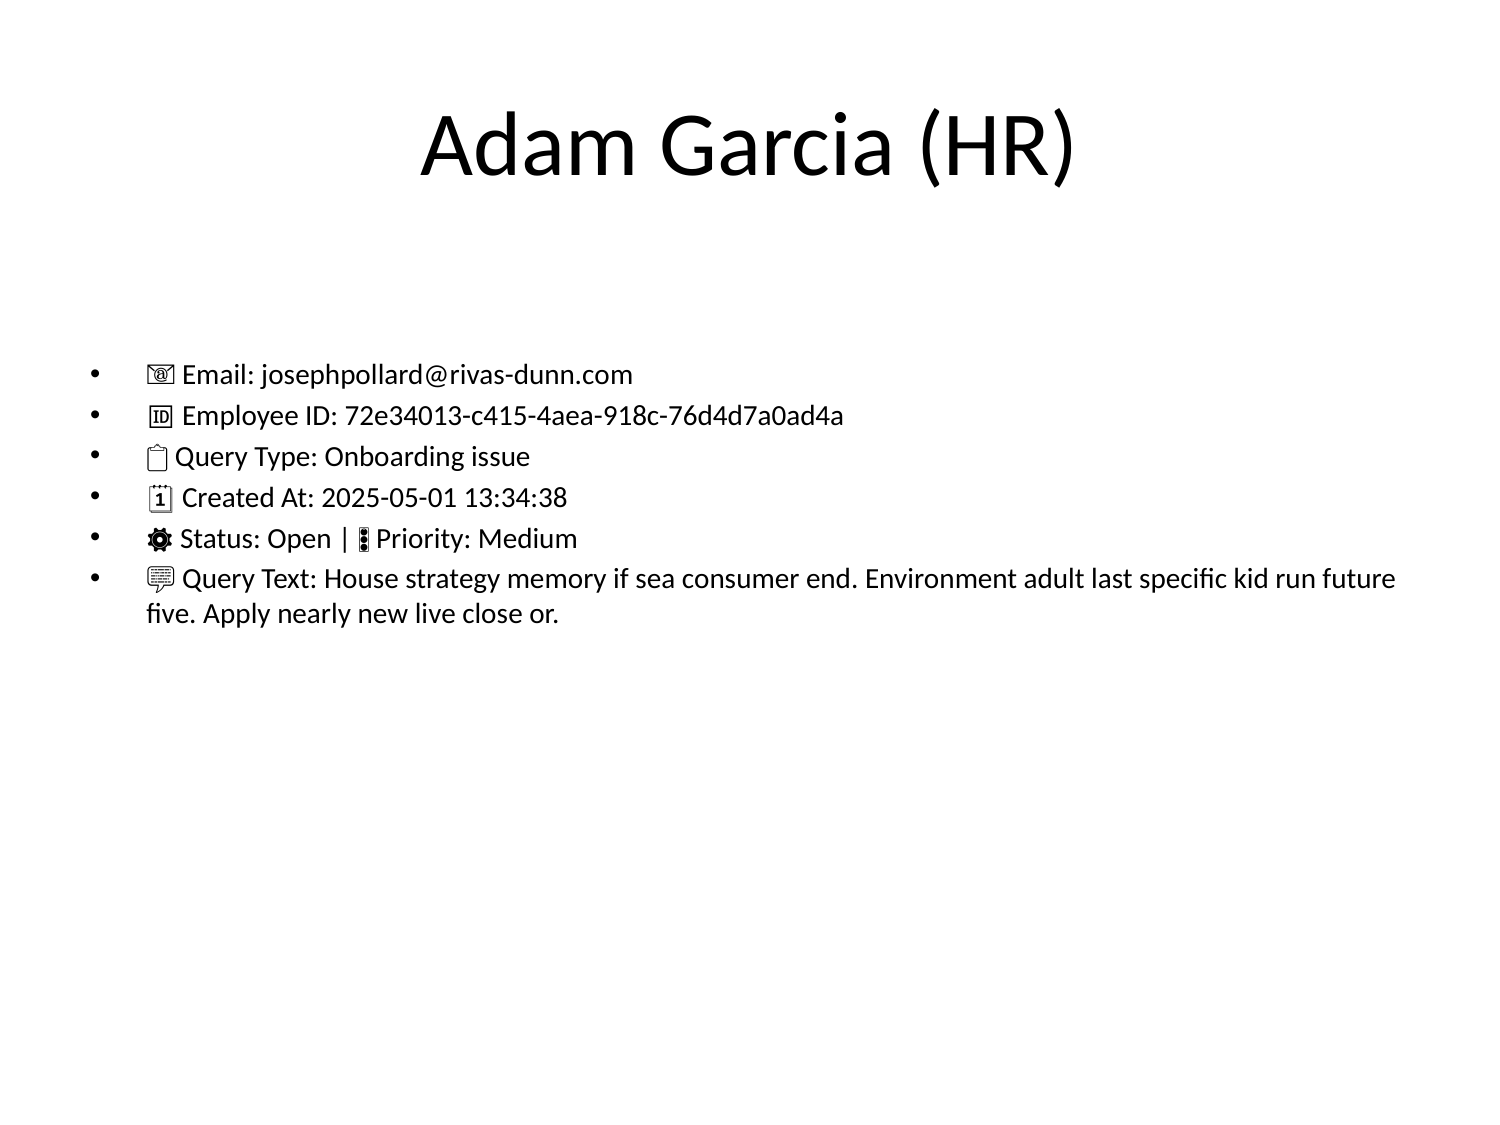

# Adam Garcia (HR)

📧 Email: josephpollard@rivas-dunn.com
🆔 Employee ID: 72e34013-c415-4aea-918c-76d4d7a0ad4a
📋 Query Type: Onboarding issue
🗓 Created At: 2025-05-01 13:34:38
⚙ Status: Open | 🚦 Priority: Medium
💬 Query Text: House strategy memory if sea consumer end. Environment adult last specific kid run future five. Apply nearly new live close or.